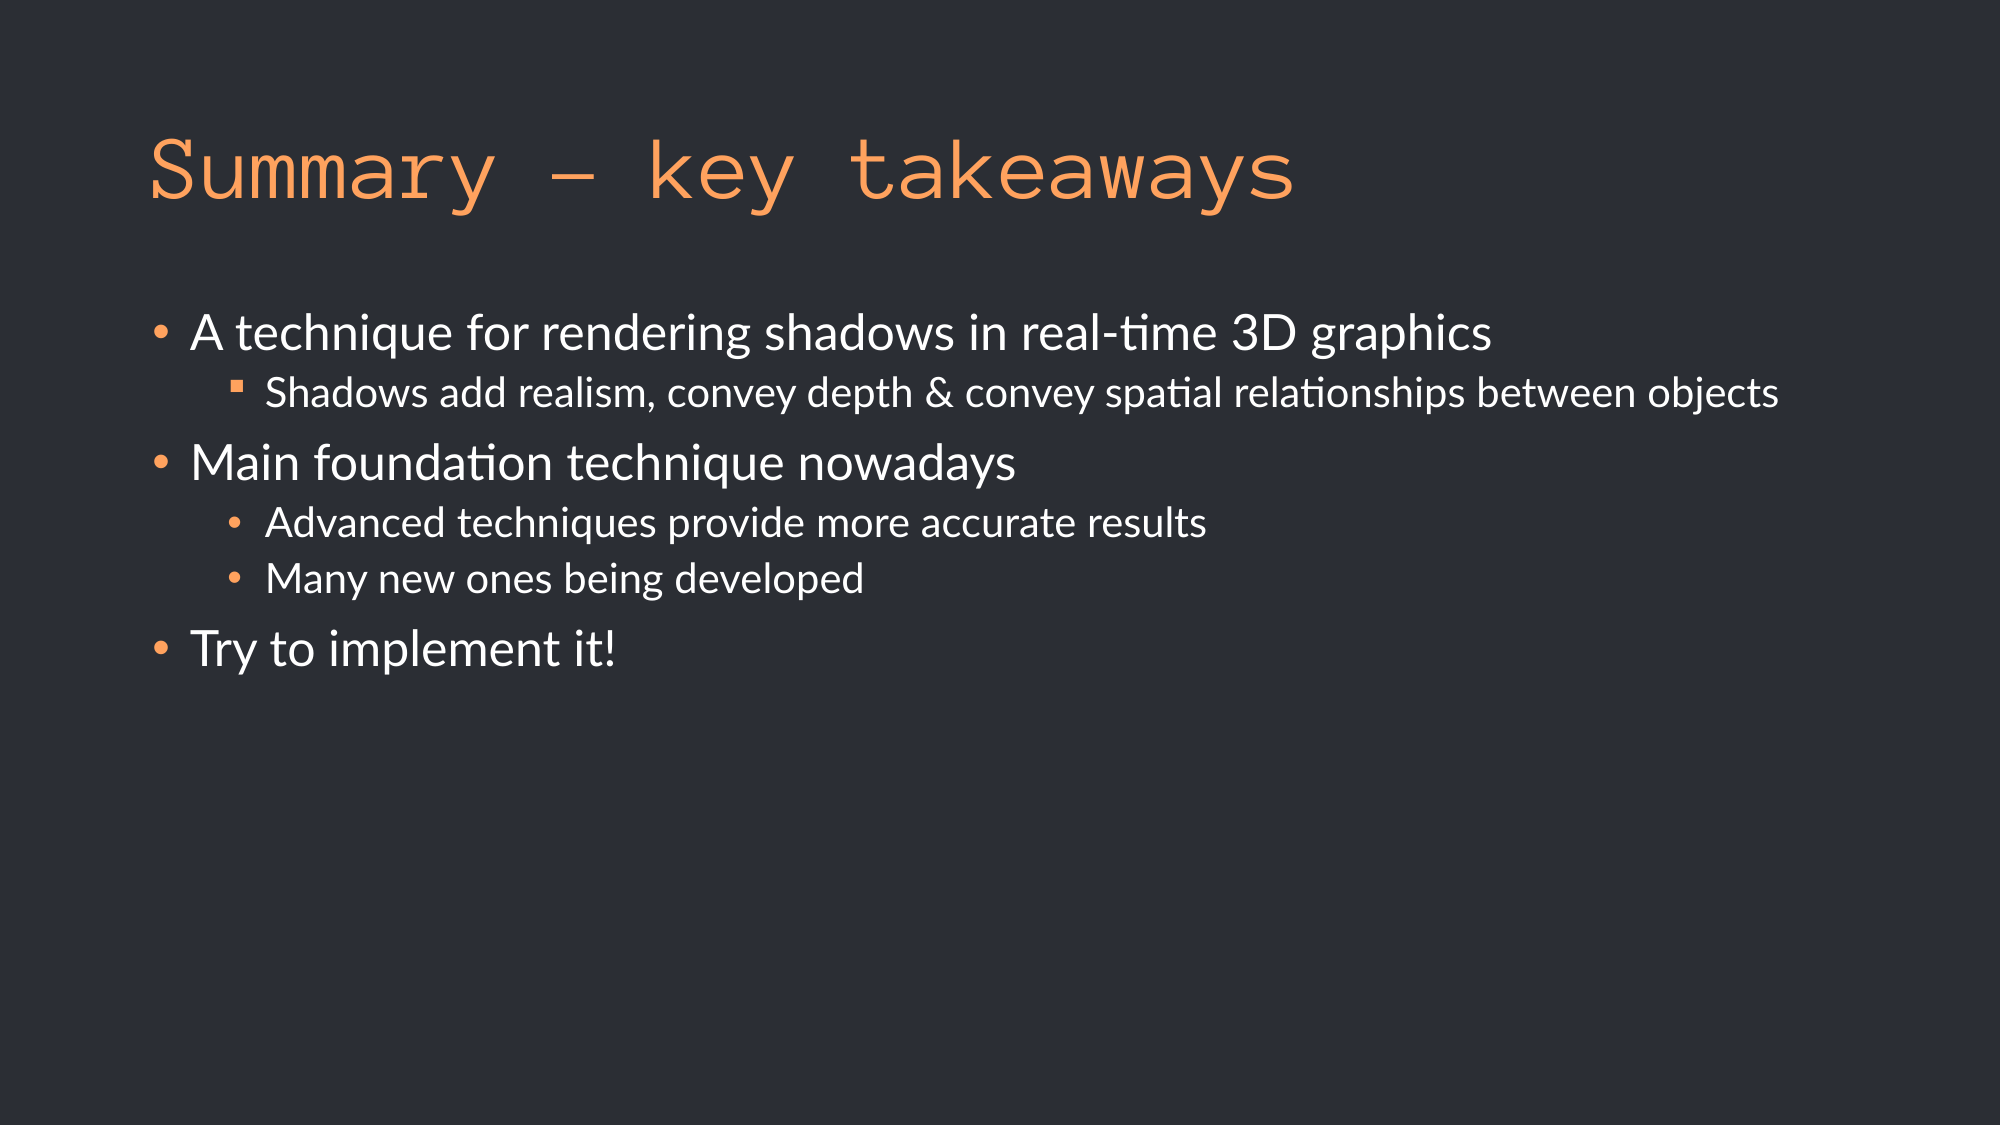

# Summary – key takeaways
A technique for rendering shadows in real-time 3D graphics
Shadows add realism, convey depth & convey spatial relationships between objects
Main foundation technique nowadays
Advanced techniques provide more accurate results
Many new ones being developed
Try to implement it!